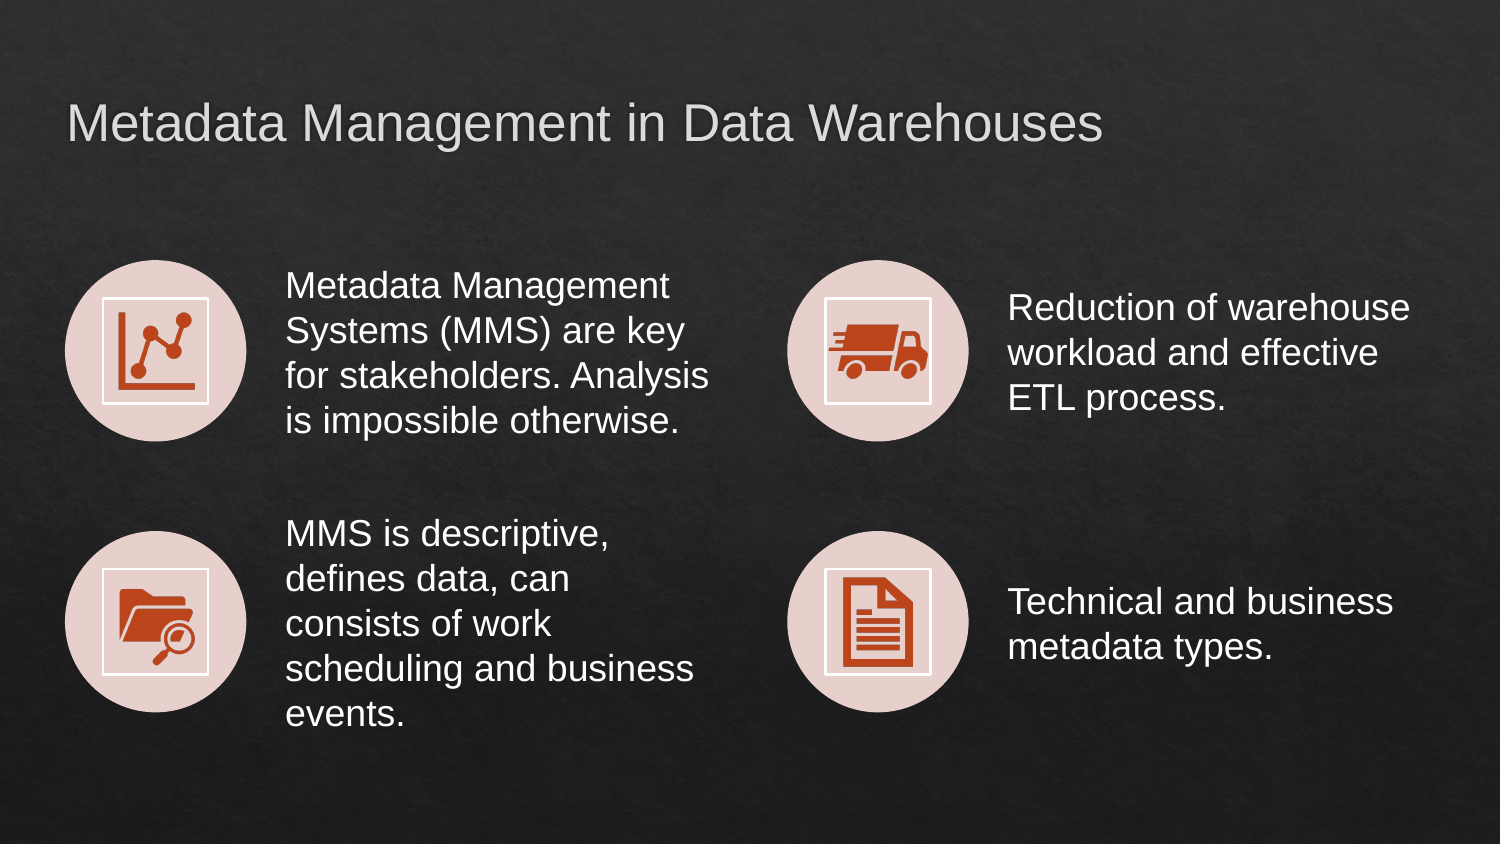

# Metadata Management in Data Warehouses
Metadata Management Systems (MMS) are key for stakeholders. Analysis is impossible otherwise.
Reduction of warehouse workload and effective ETL process.
MMS is descriptive, defines data, can consists of work scheduling and business events.
Technical and business metadata types.